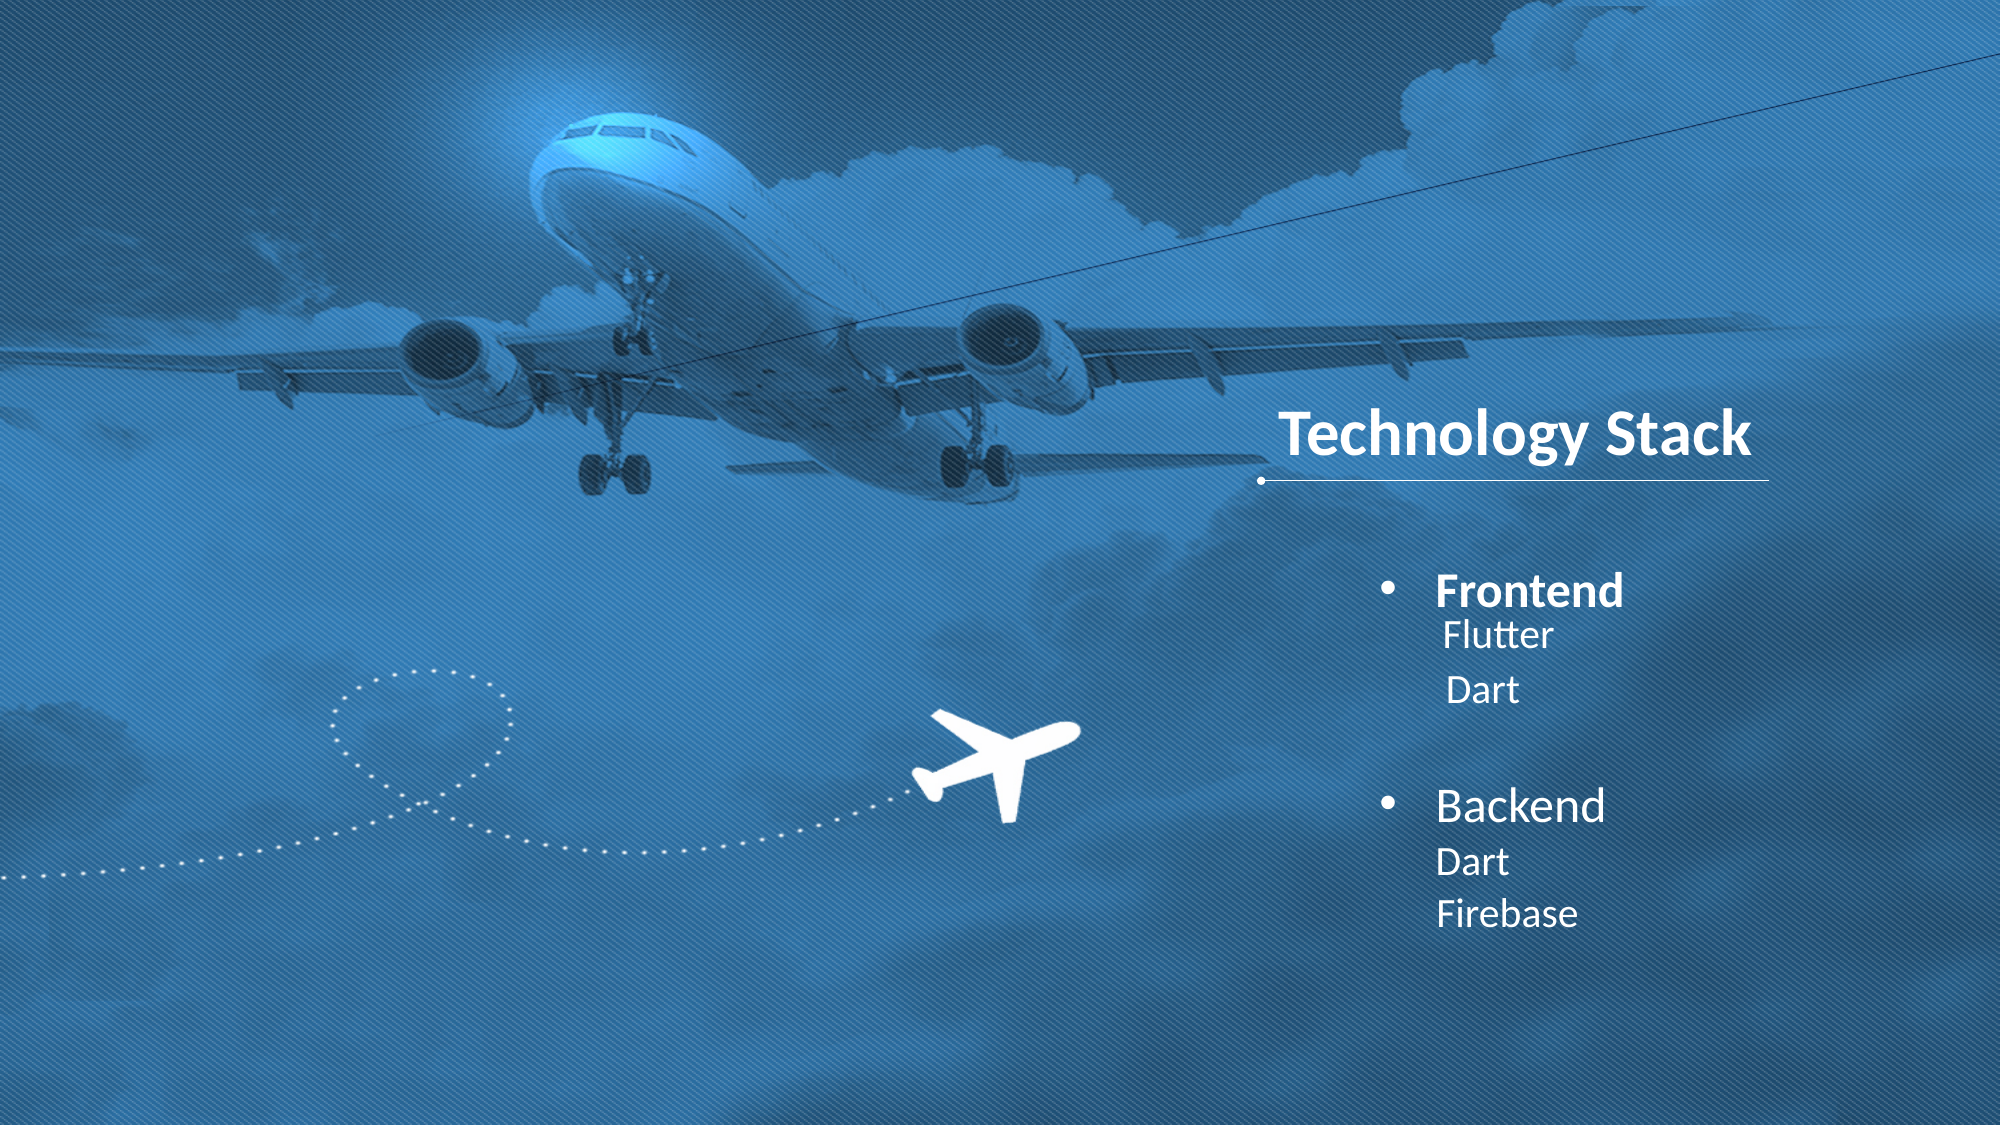

Technology Stack
Frontend
          Flutter
       Dart
Backend
     Dart
      Firebase